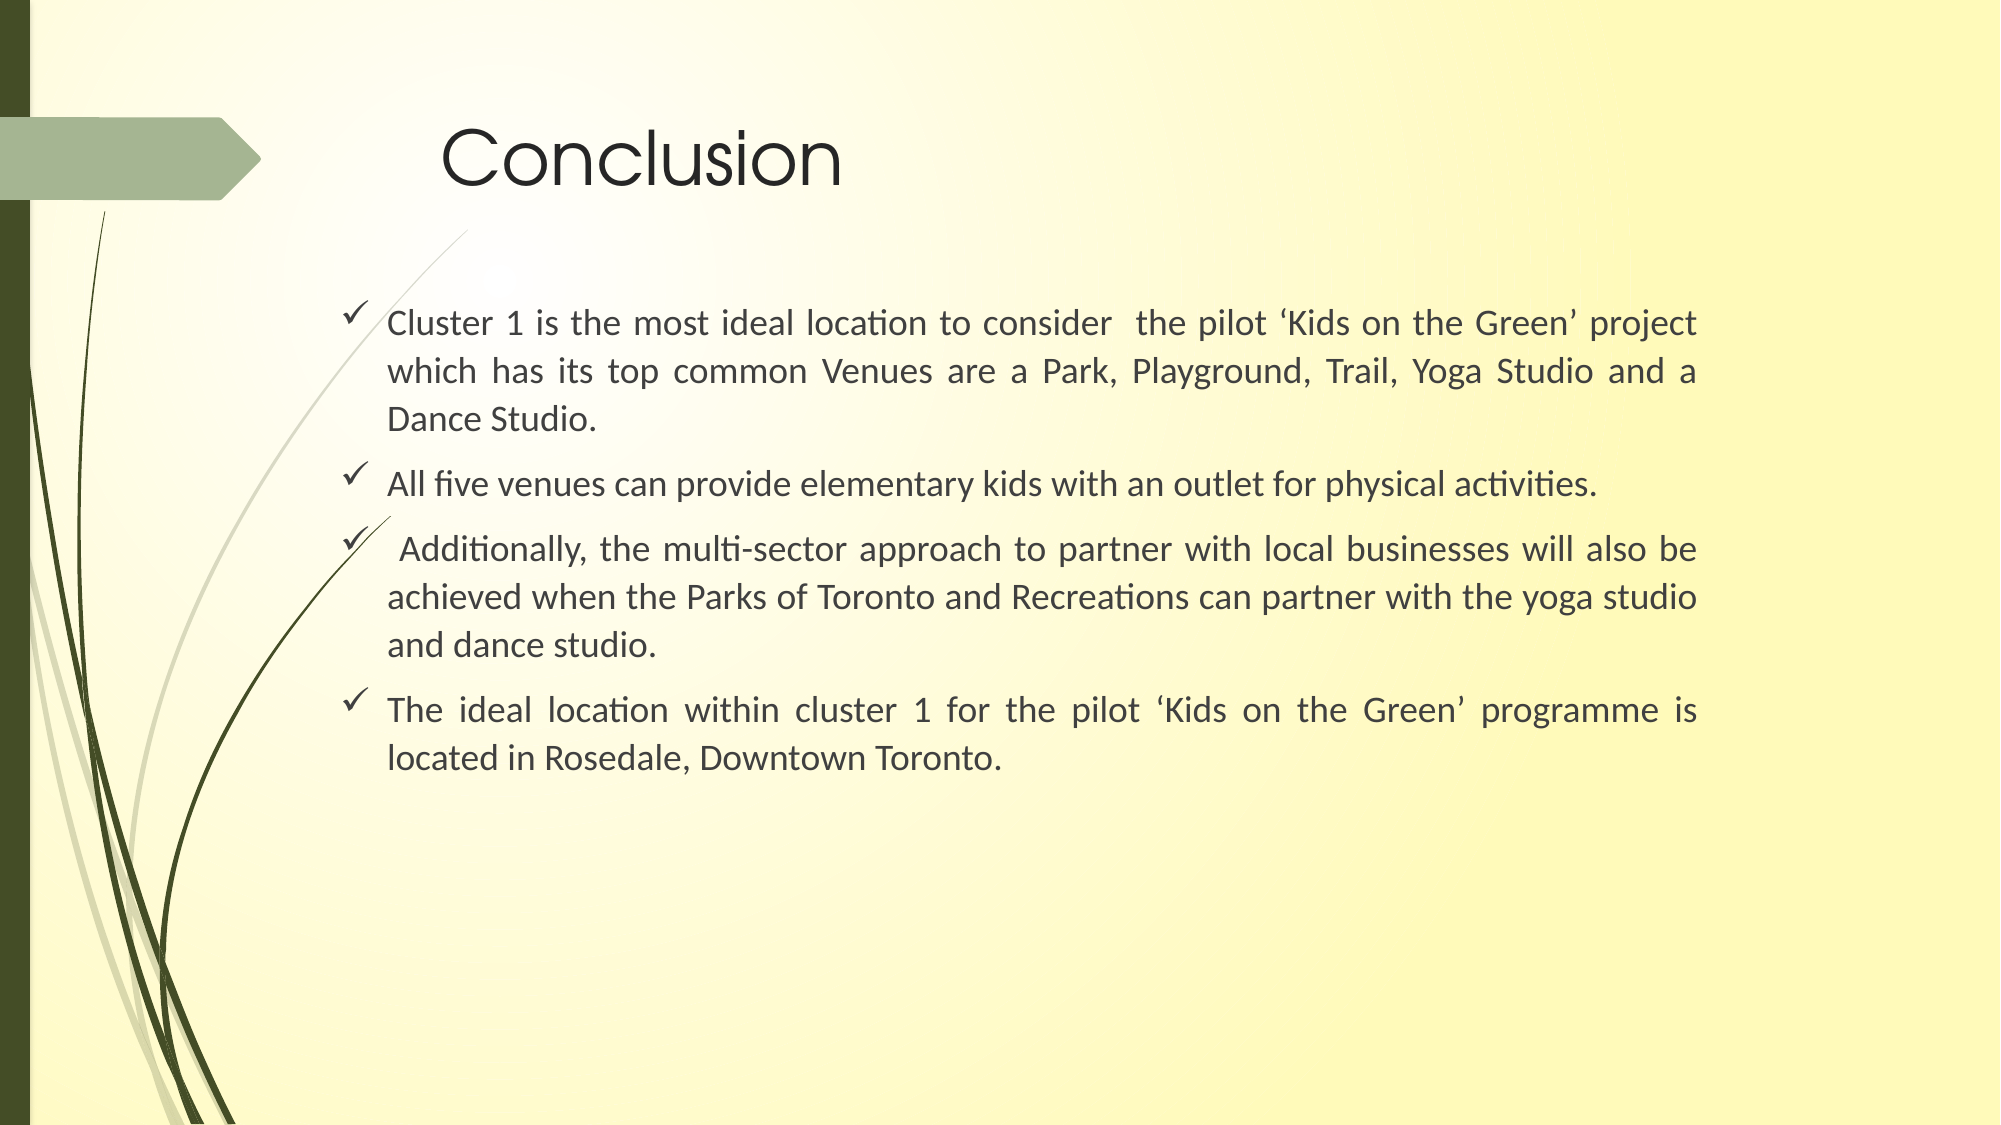

# Conclusion
Cluster 1 is the most ideal location to consider  the pilot ‘Kids on the Green’ project which has its top common Venues are a Park, Playground, Trail, Yoga Studio and a Dance Studio.
All five venues can provide elementary kids with an outlet for physical activities.
 Additionally, the multi-sector approach to partner with local businesses will also be achieved when the Parks of Toronto and Recreations can partner with the yoga studio and dance studio.
The ideal location within cluster 1 for the pilot ‘Kids on the Green’ programme is located in Rosedale, Downtown Toronto.